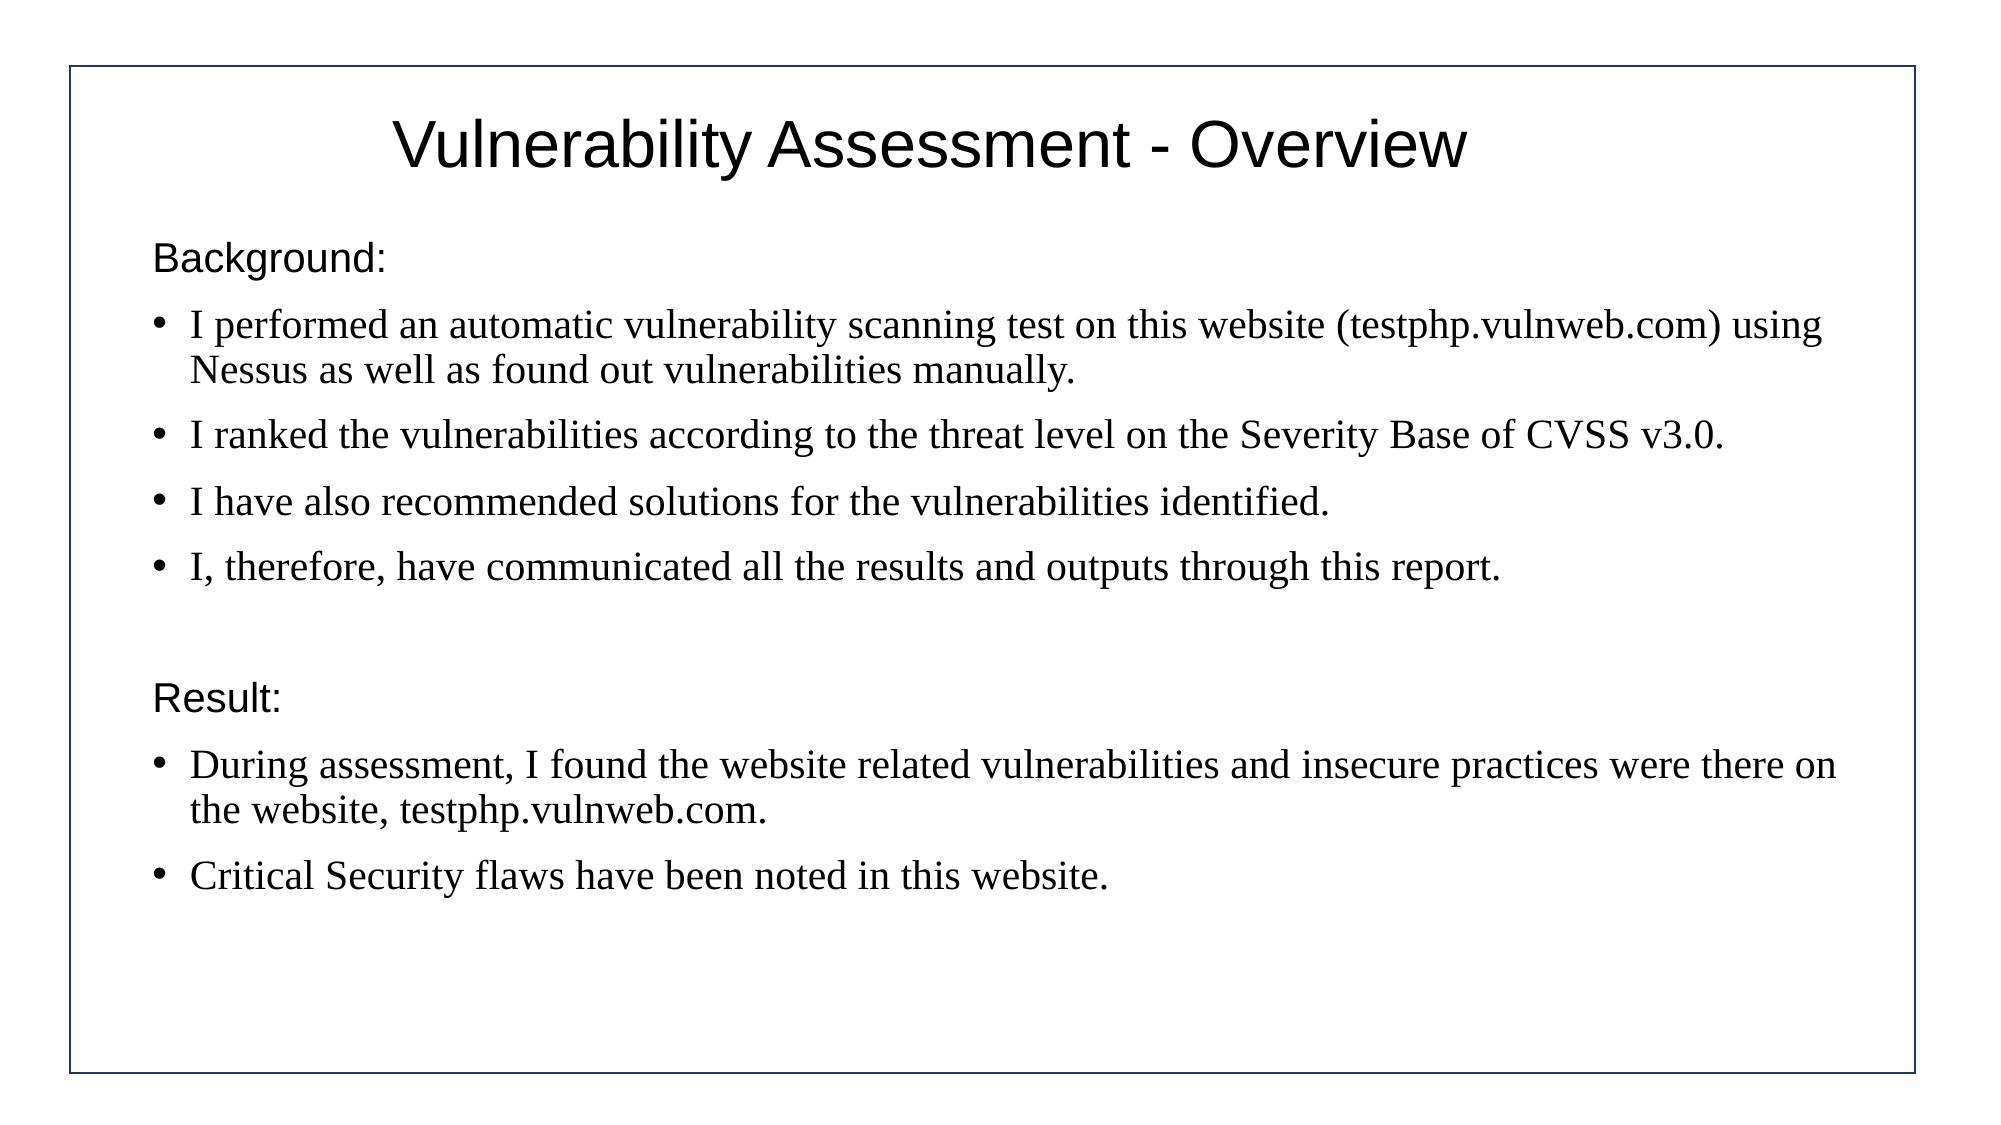

# Vulnerability Assessment - Overview
Background:
I performed an automatic vulnerability scanning test on this website (testphp.vulnweb.com) using Nessus as well as found out vulnerabilities manually.
I ranked the vulnerabilities according to the threat level on the Severity Base of CVSS v3.0.
I have also recommended solutions for the vulnerabilities identified.
I, therefore, have communicated all the results and outputs through this report.

Result:
During assessment, I found the website related vulnerabilities and insecure practices were there on the website, testphp.vulnweb.com.
Critical Security flaws have been noted in this website.